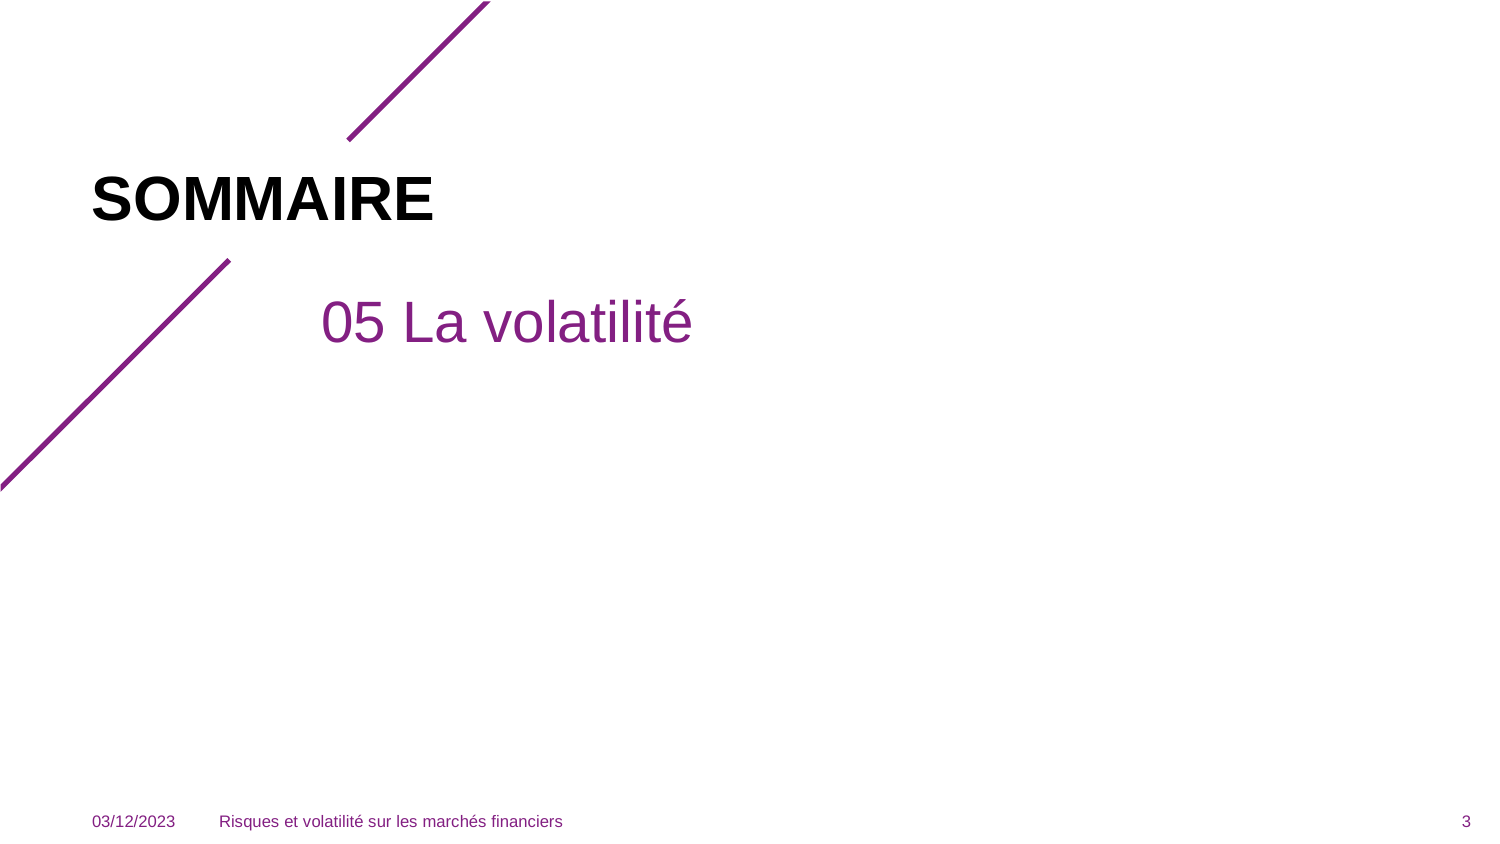

05 La volatilité

03/12/2023
Risques et volatilité sur les marchés financiers
3